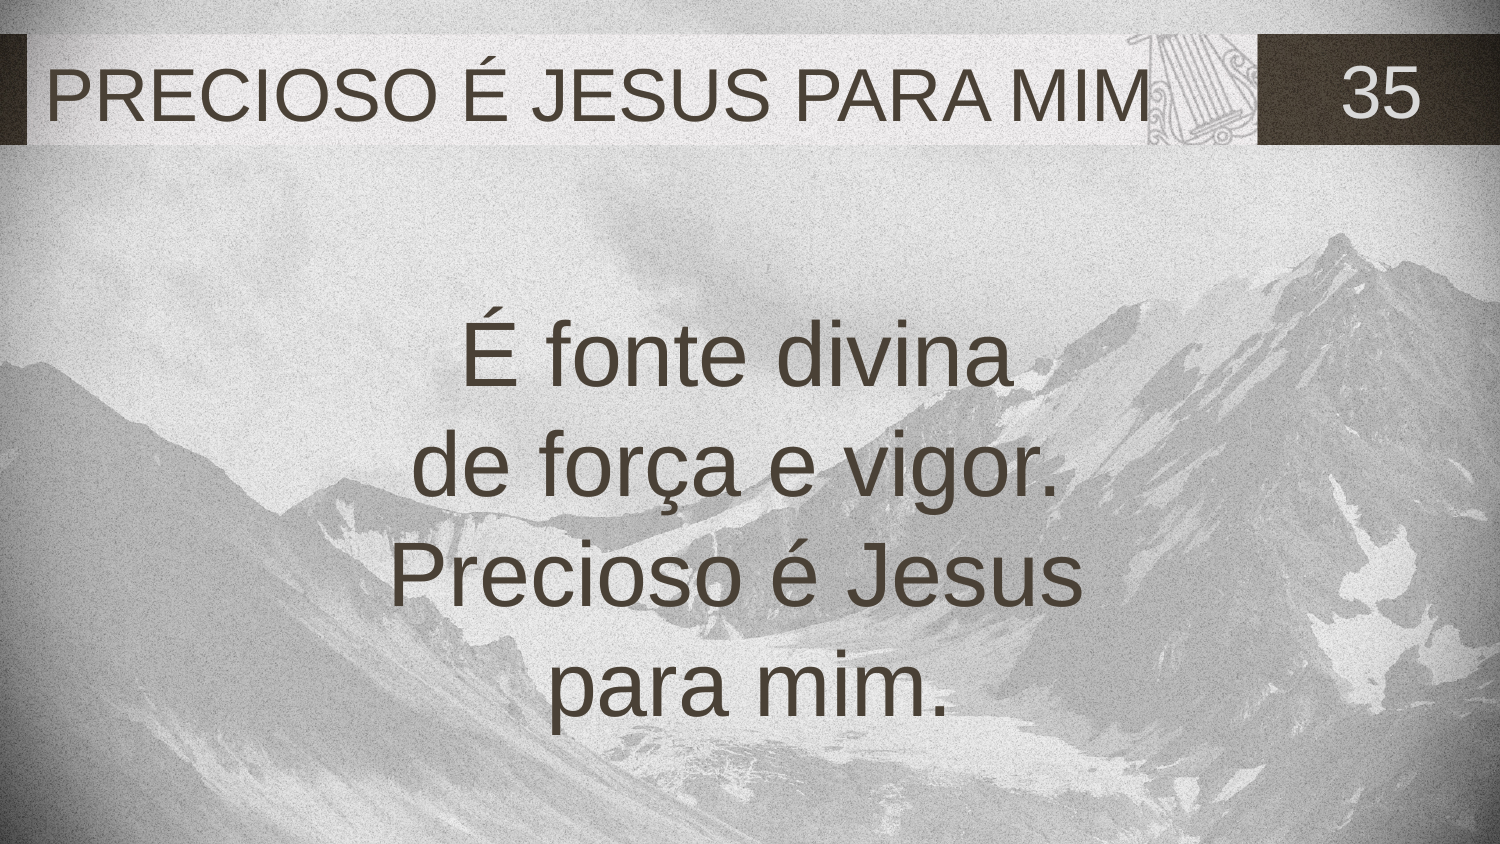

# PRECIOSO É JESUS PARA MIM
35
É fonte divina
de força e vigor.
Precioso é Jesus
para mim.